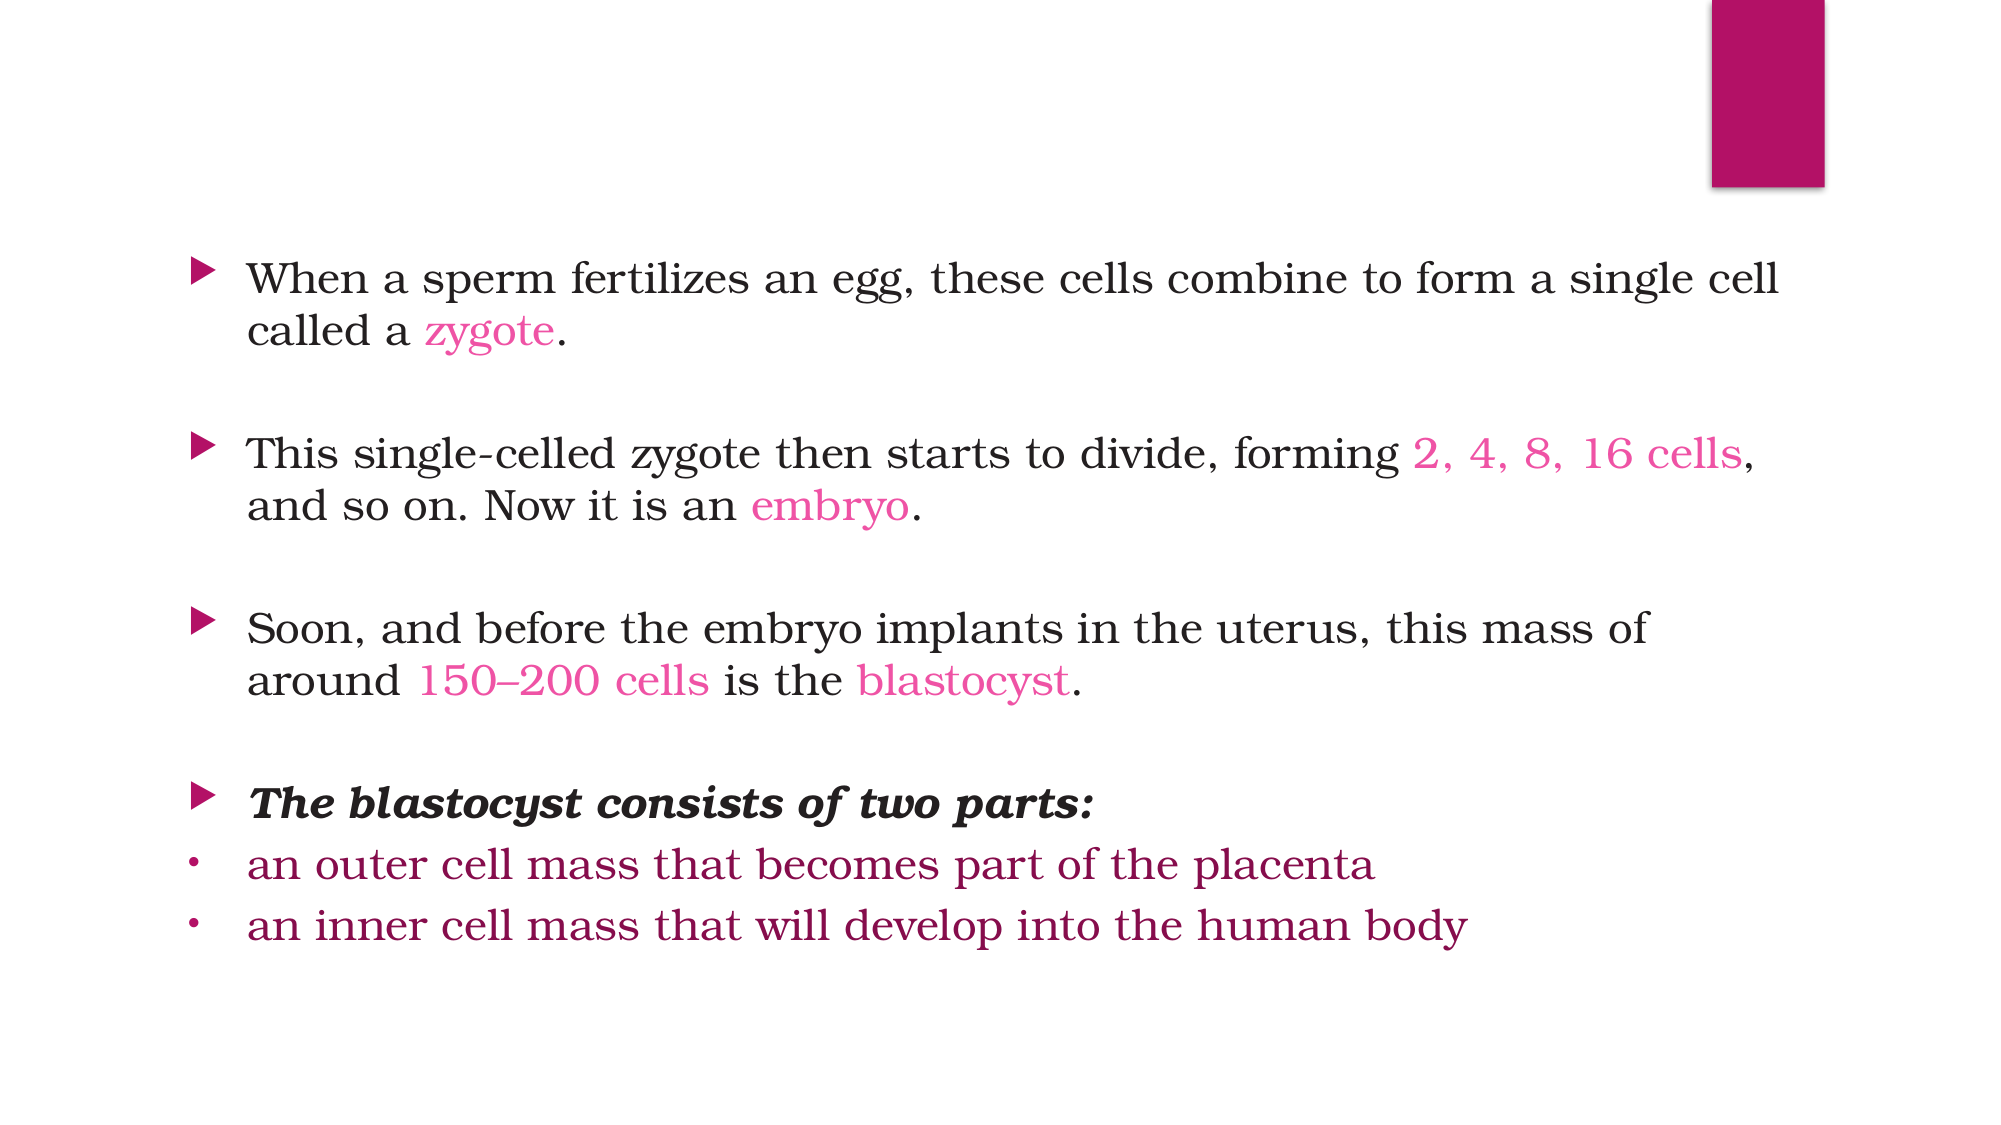

When a sperm fertilizes an egg, these cells combine to form a single cell called a zygote.

This single-celled zygote then starts to divide, forming 2, 4, 8, 16 cells, and so on. Now it is an embryo.

Soon, and before the embryo implants in the uterus, this mass of around 150–200 cells is the blastocyst.

The blastocyst consists of two parts:
an outer cell mass that becomes part of the placenta
an inner cell mass that will develop into the human body